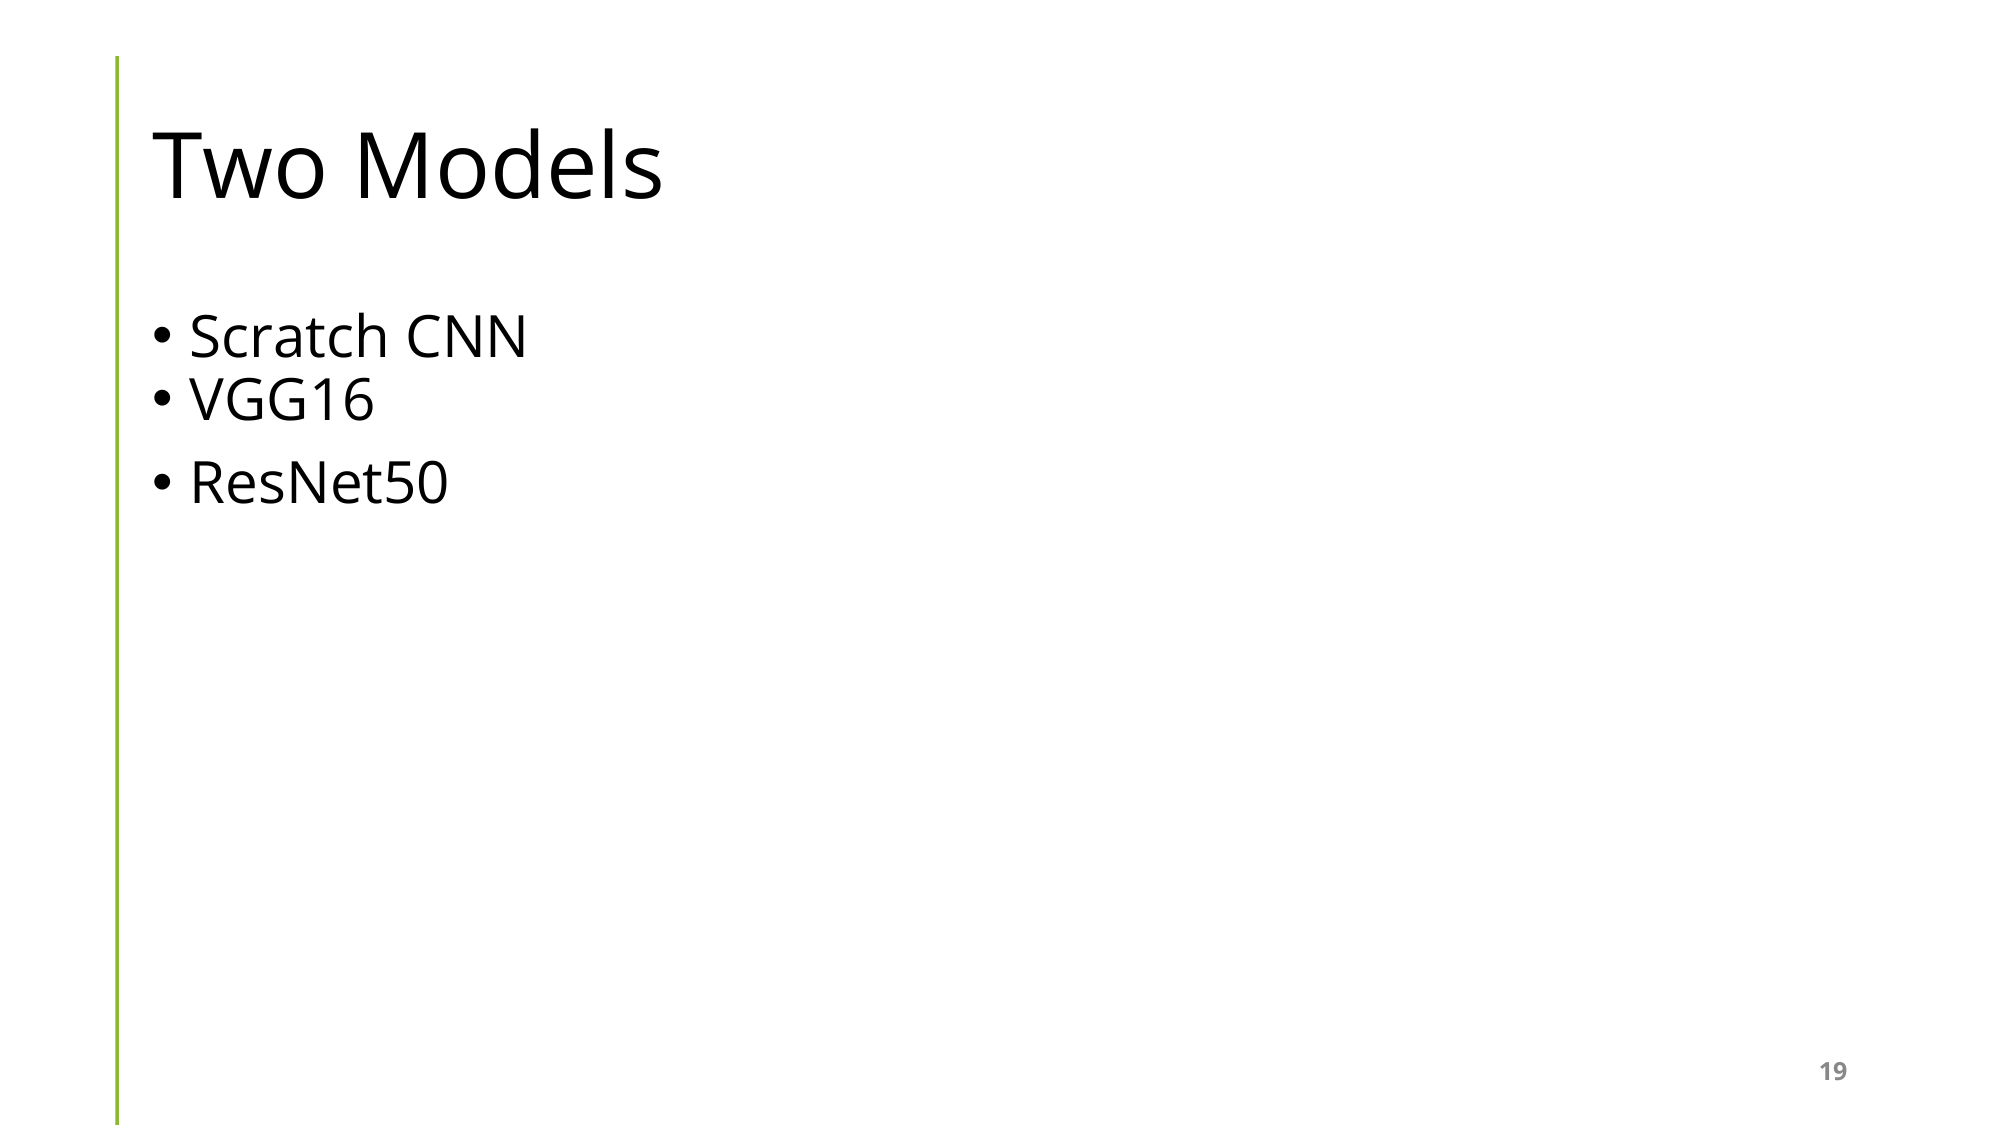

# Two Models
Scratch CNN
VGG16
ResNet50
19